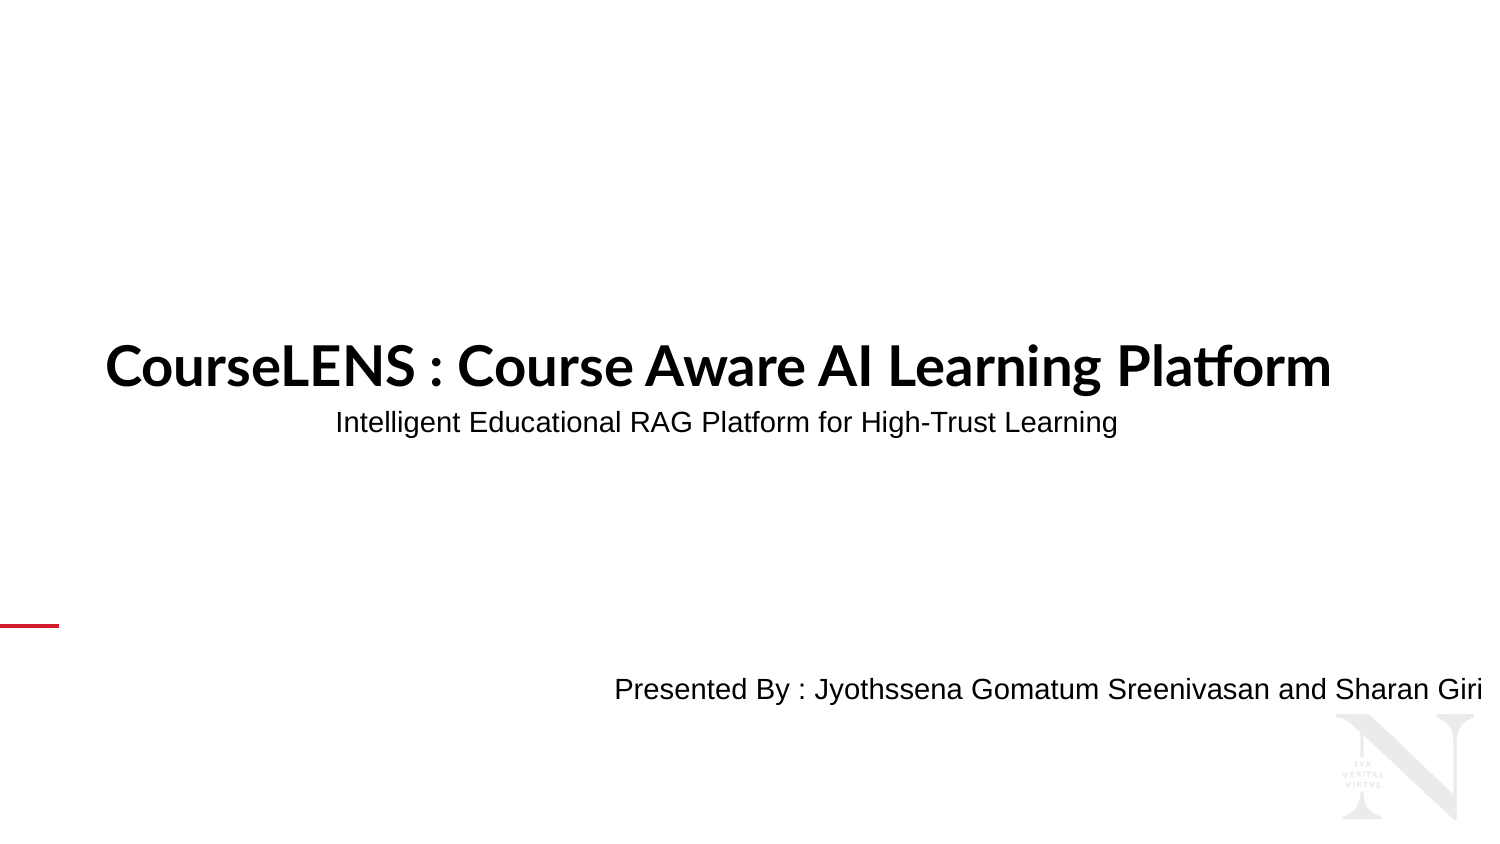

CourseLENS : Course Aware AI Learning Platform
Intelligent Educational RAG Platform for High-Trust Learning
Presented By : Jyothssena Gomatum Sreenivasan and Sharan Giri